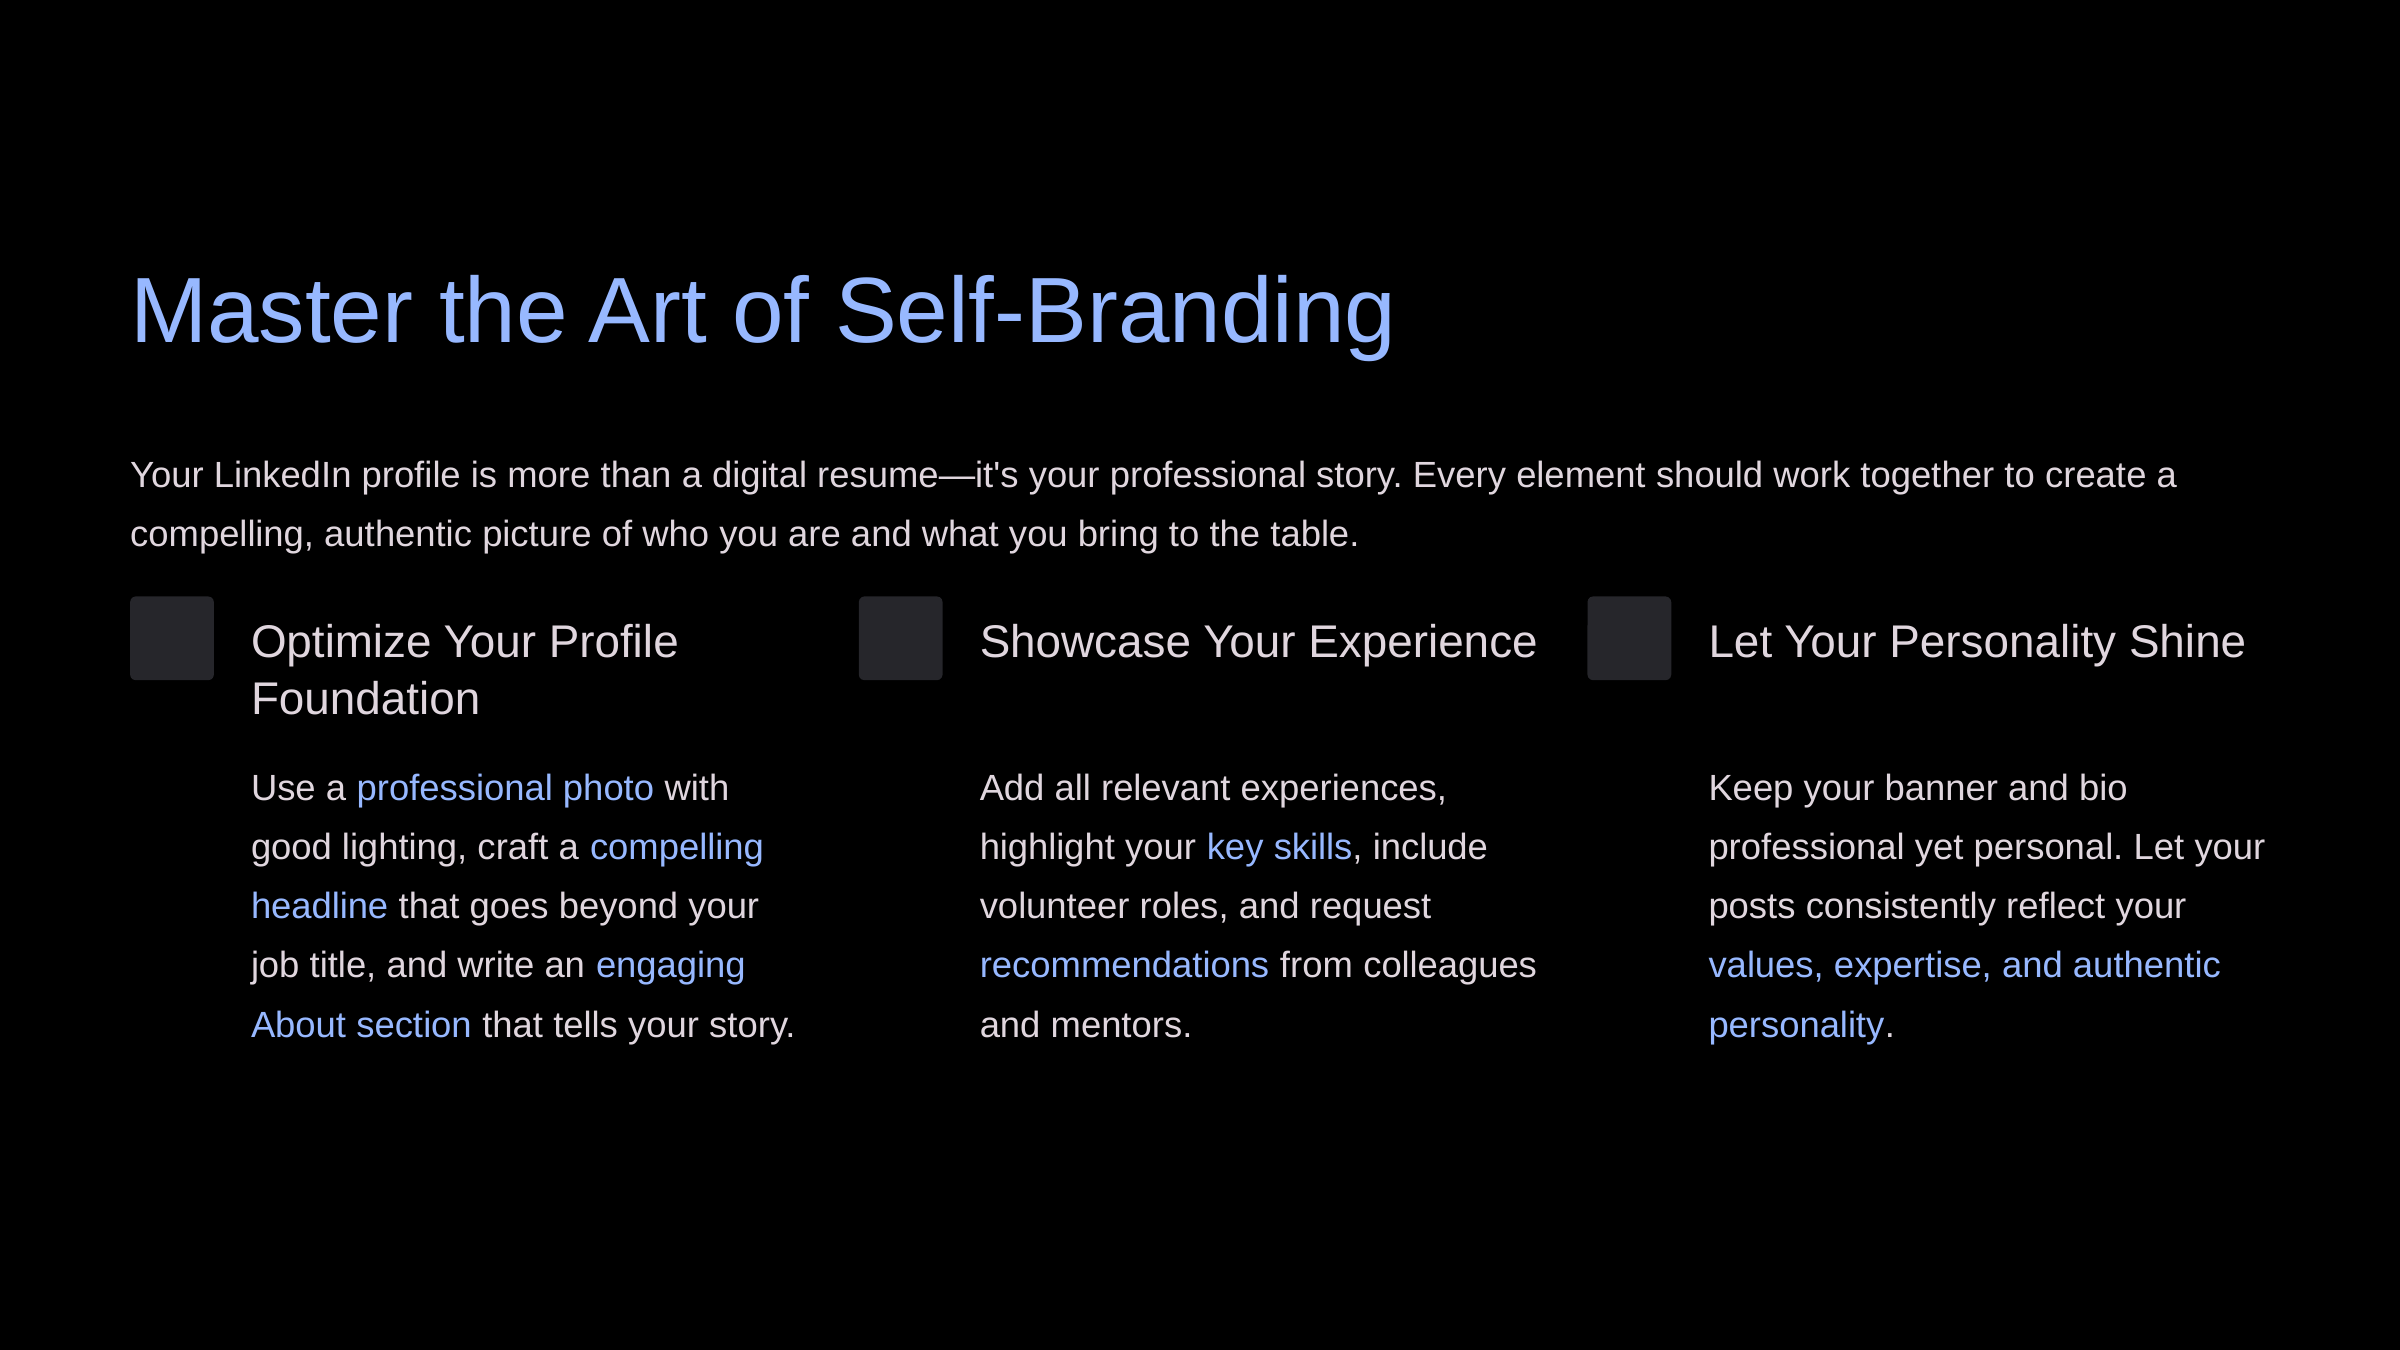

Master the Art of Self-Branding
Your LinkedIn profile is more than a digital resume—it's your professional story. Every element should work together to create a compelling, authentic picture of who you are and what you bring to the table.

Optimize Your Profile Foundation
Showcase Your Experience
Let Your Personality Shine
Use a professional photo with good lighting, craft a compelling headline that goes beyond your job title, and write an engaging About section that tells your story.
Add all relevant experiences, highlight your key skills, include volunteer roles, and request recommendations from colleagues and mentors.
Keep your banner and bio professional yet personal. Let your posts consistently reflect your values, expertise, and authentic personality.